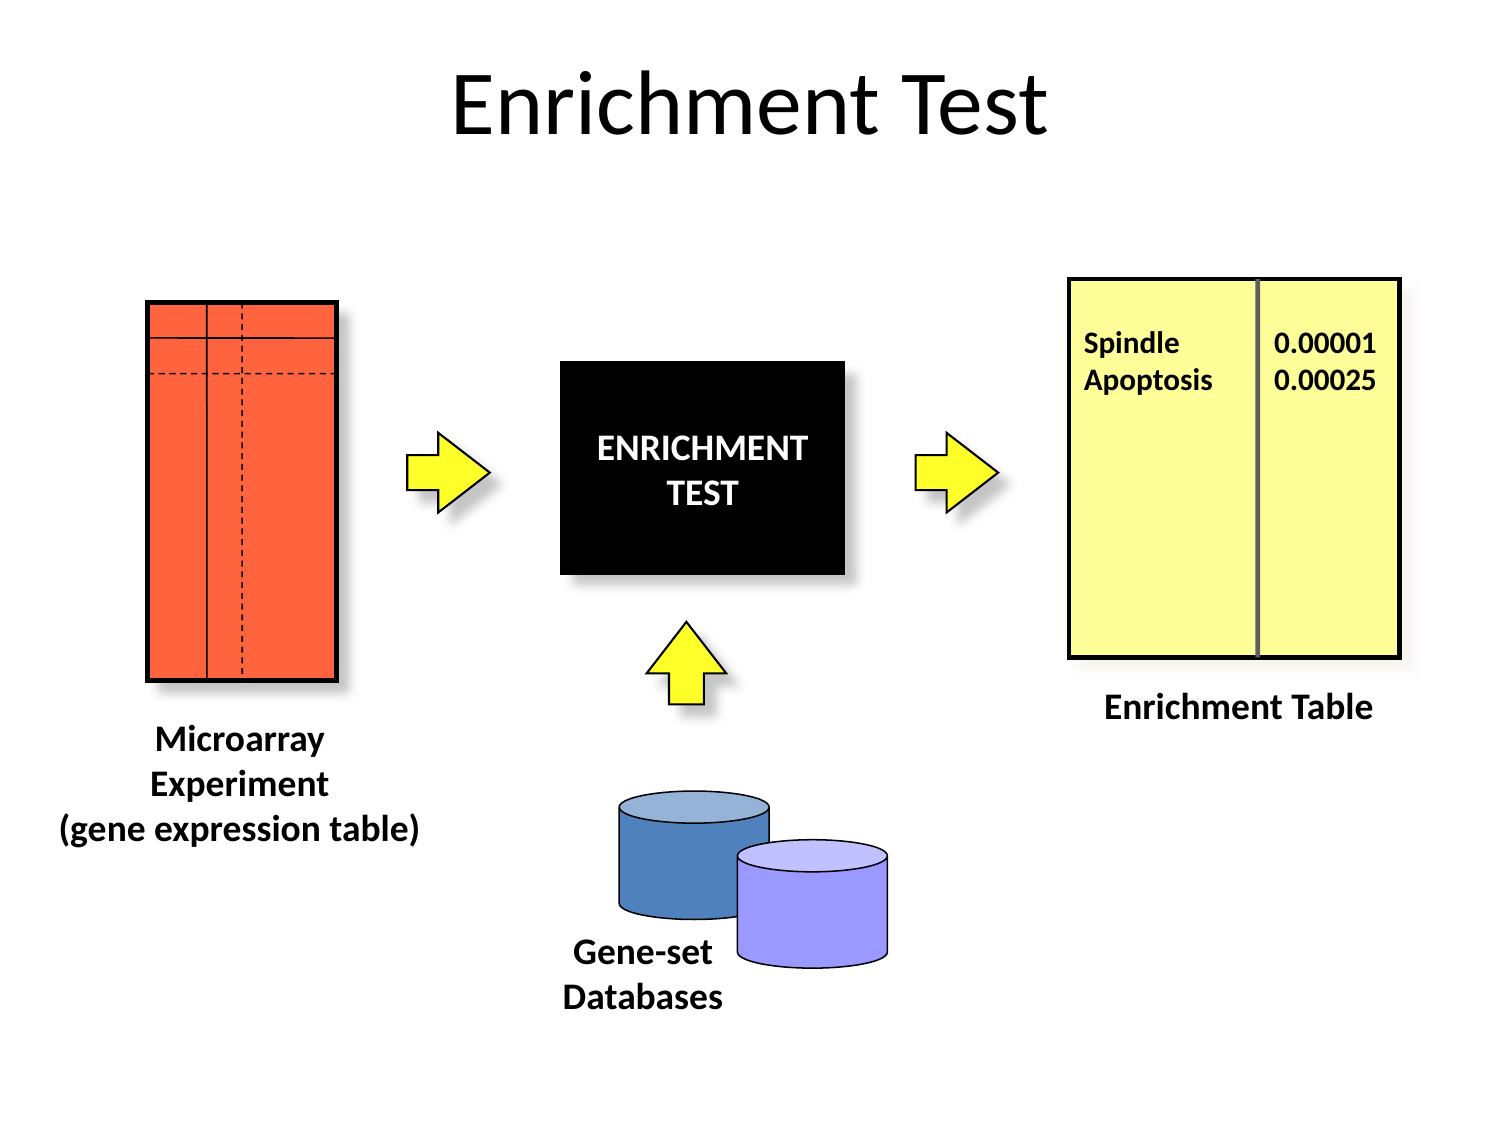

# Enrichment Test

Spindle	0.00001
Apoptosis	0.00025

ENRICHMENT
TEST

Enrichment Table
Microarray
Experiment
(gene expression table)

Gene-set
Databases